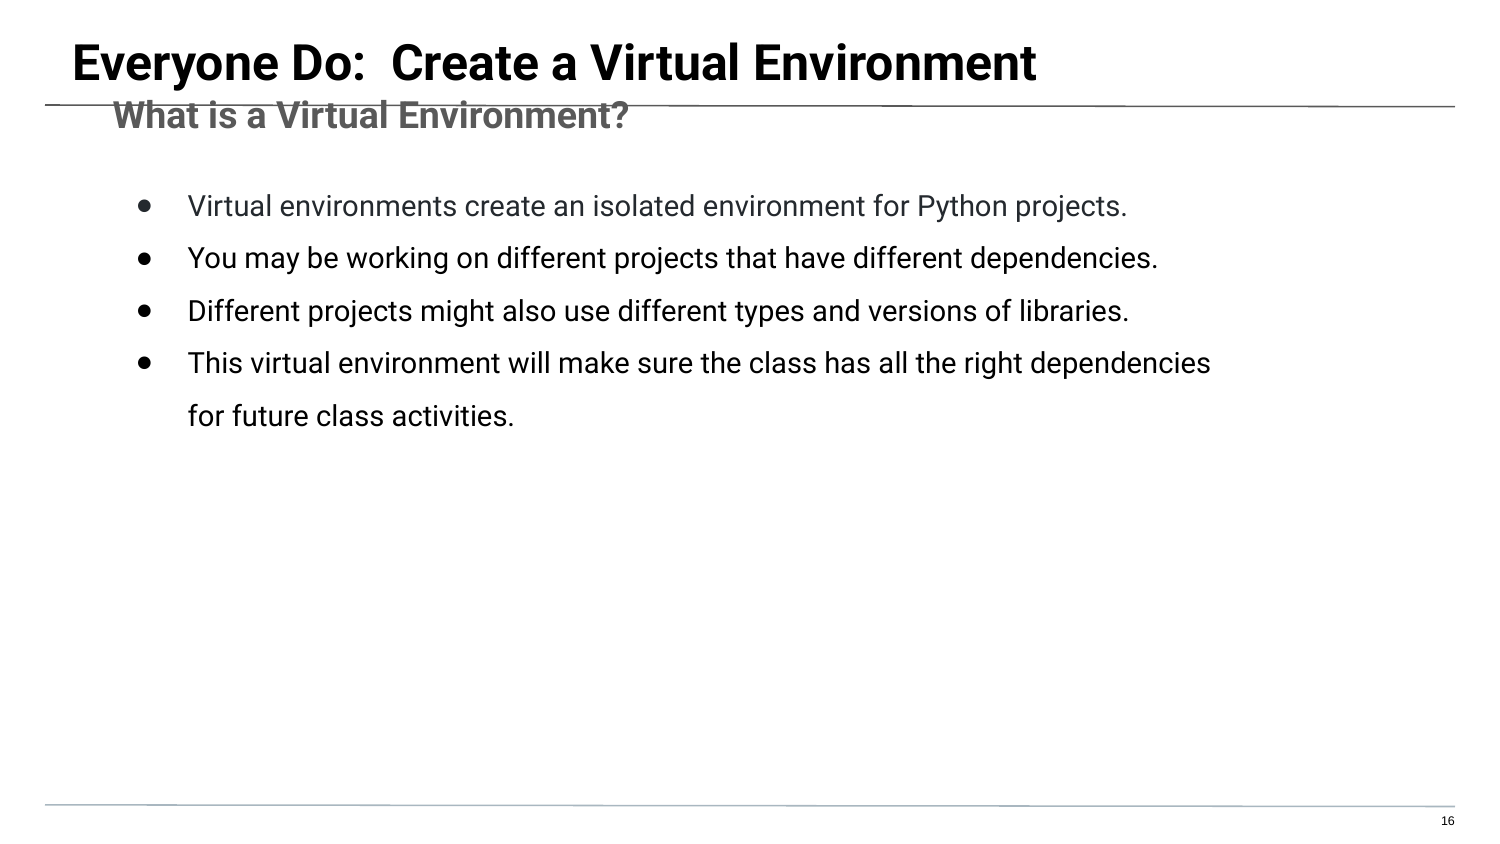

# Everyone Do:  Create a Virtual Environment

What is a Virtual Environment?
Virtual environments create an isolated environment for Python projects.
You may be working on different projects that have different dependencies.
Different projects might also use different types and versions of libraries.
This virtual environment will make sure the class has all the right dependencies for future class activities.

16